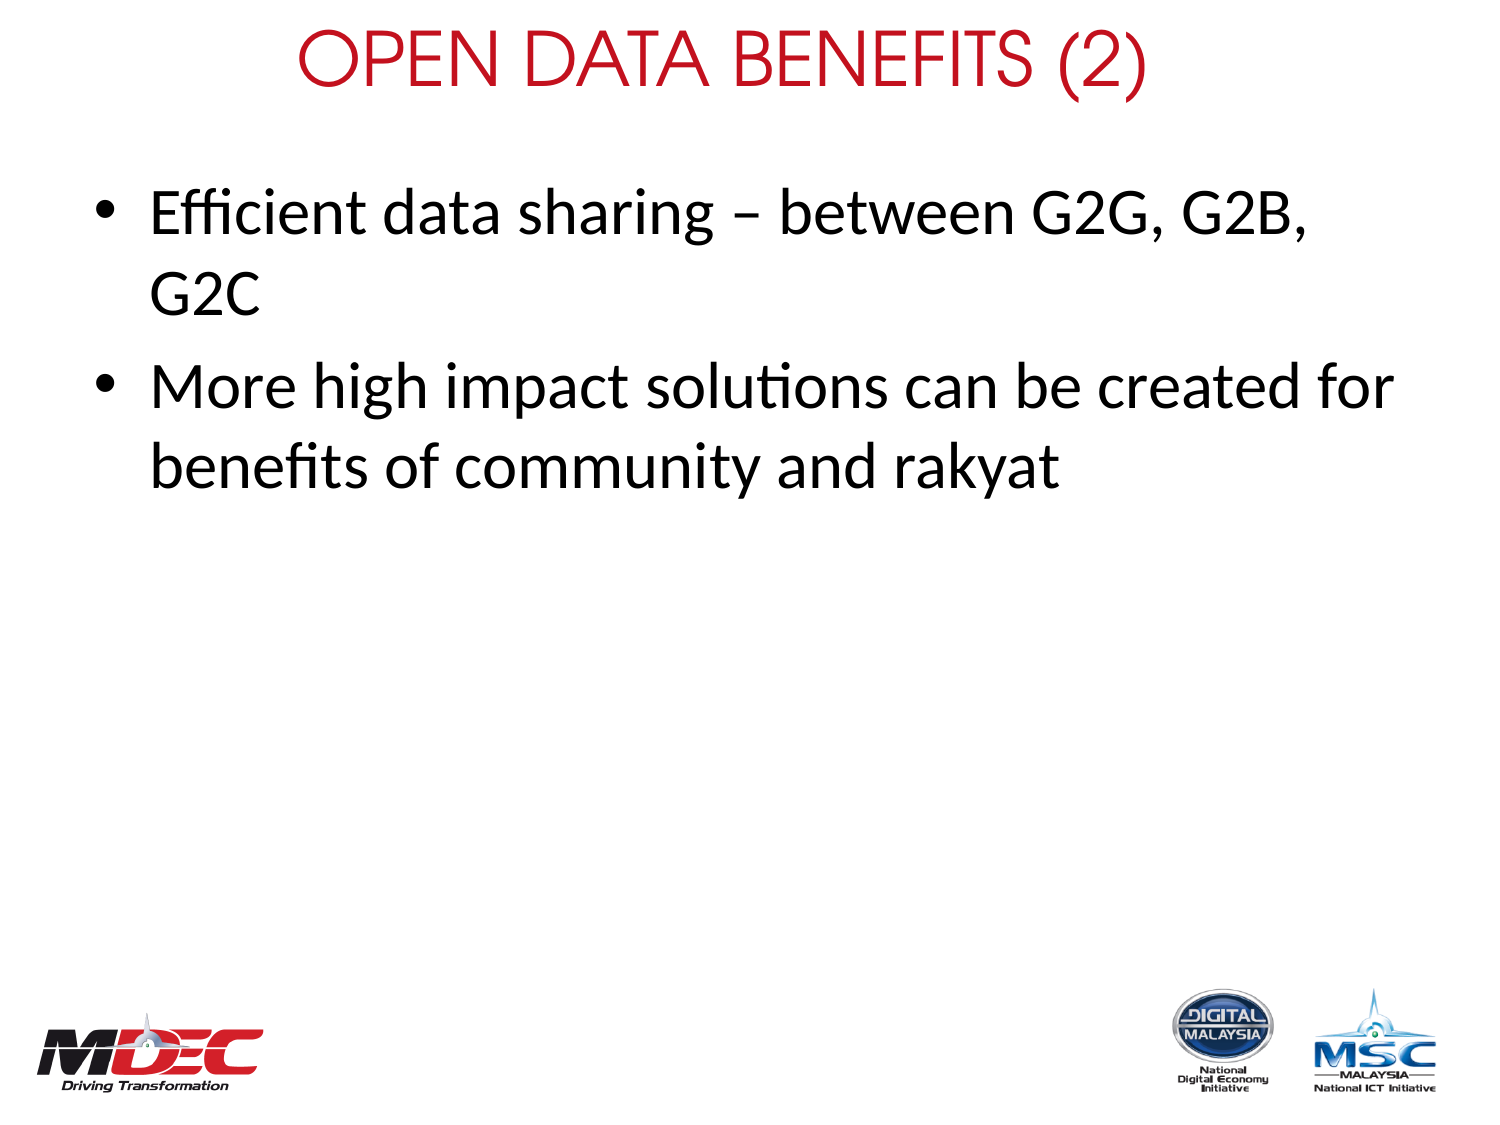

OPEN DATA BENEFITS (2)
Efficient data sharing – between G2G, G2B, G2C
More high impact solutions can be created for benefits of community and rakyat